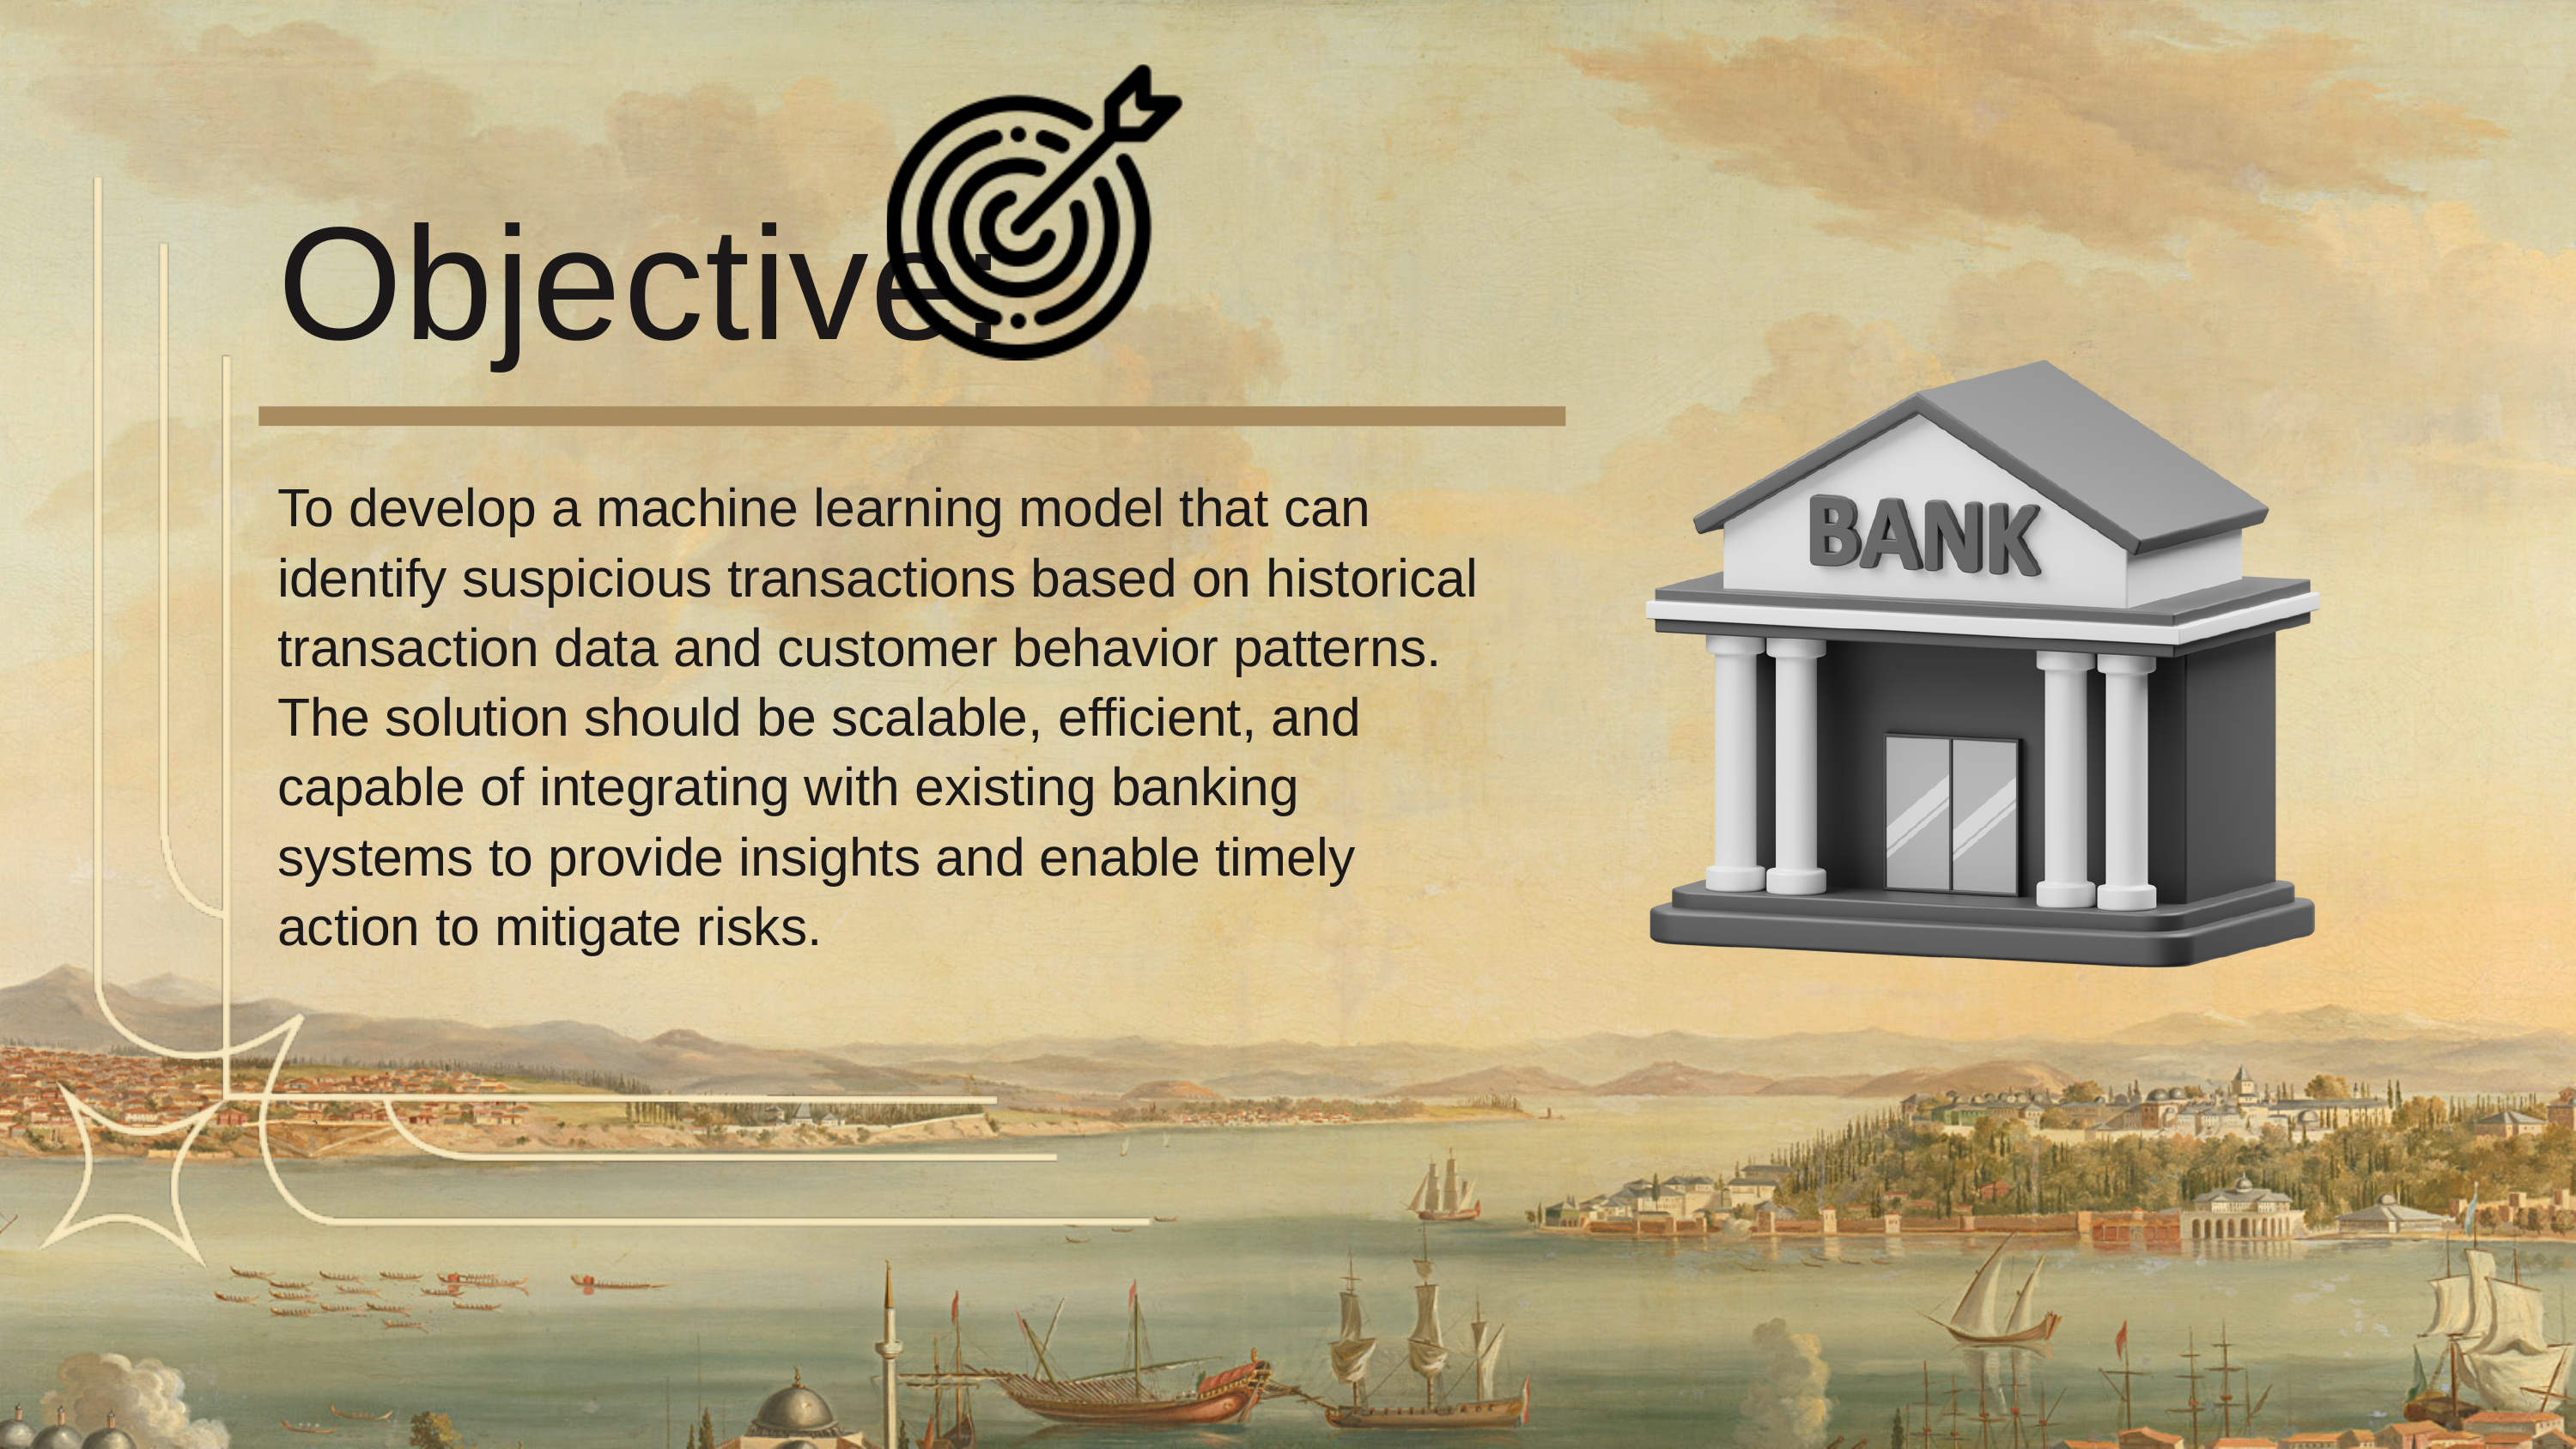

Objective:

To develop a machine learning model that can identify suspicious transactions based on historical transaction data and customer behavior patterns. The solution should be scalable, efficient, and capable of integrating with existing banking systems to provide insights and enable timely action to mitigate risks.